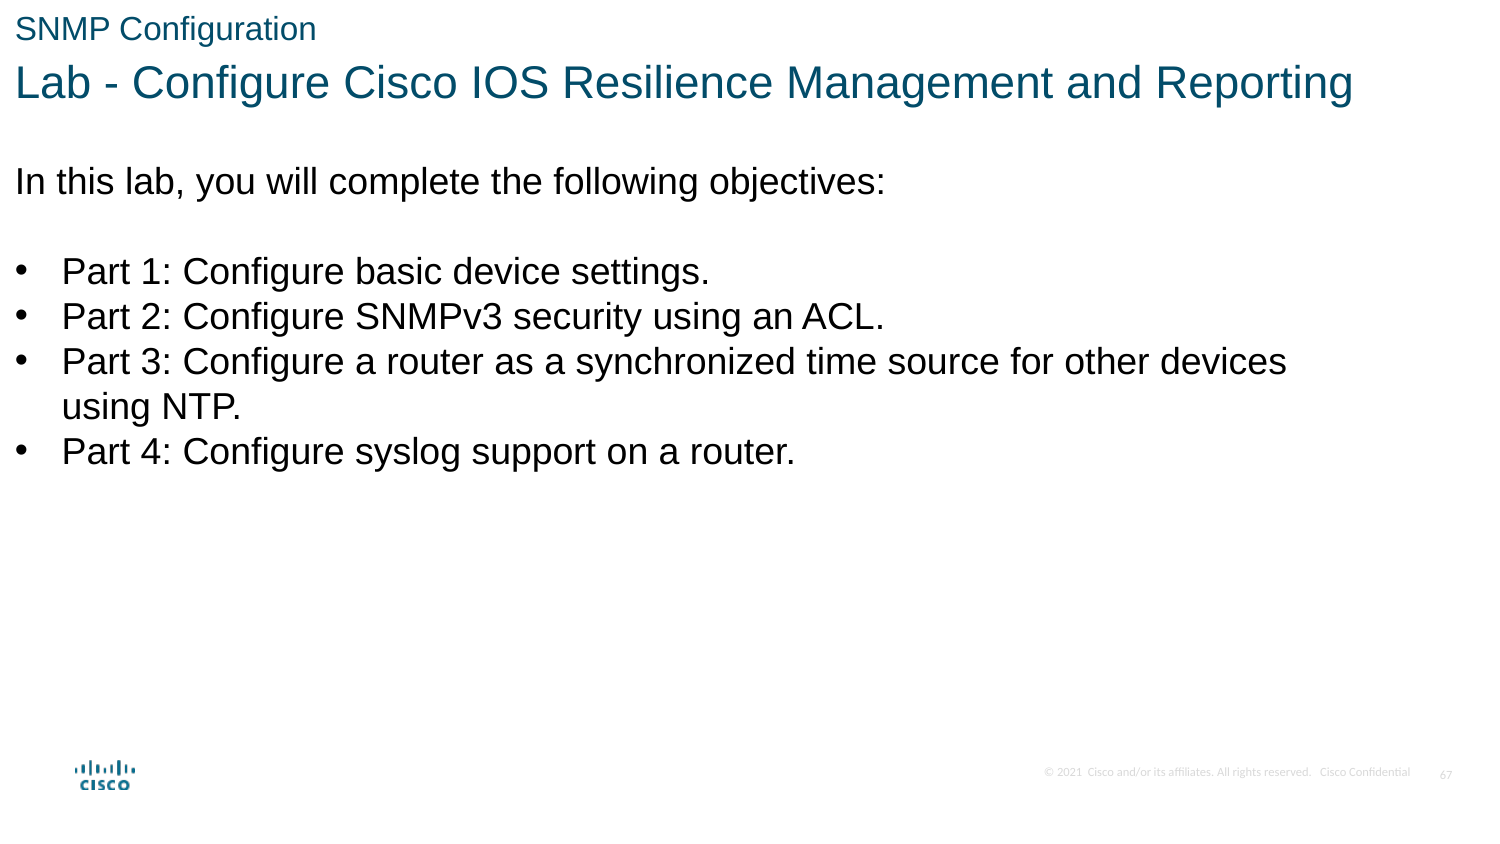

# SNMP Configuration
Lab - Configure Cisco IOS Resilience Management and Reporting
In this lab, you will complete the following objectives:

Part 1: Configure basic device settings.
Part 2: Configure SNMPv3 security using an ACL.
Part 3: Configure a router as a synchronized time source for other devices using NTP.
Part 4: Configure syslog support on a router.
67